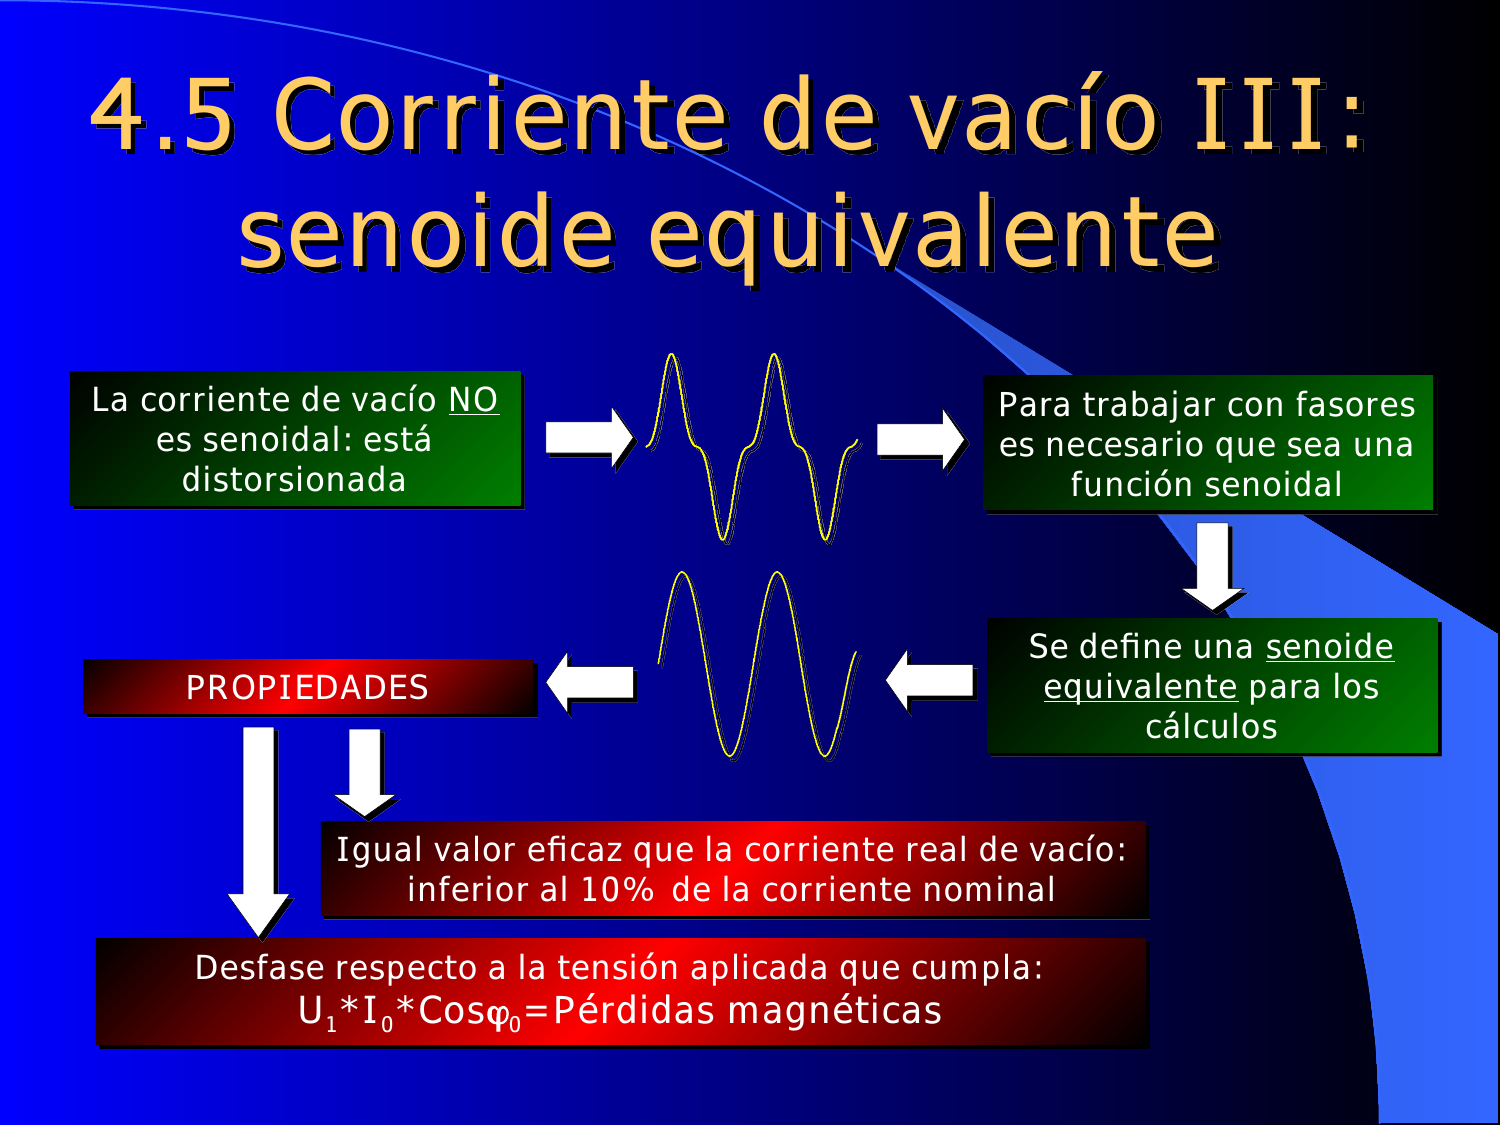

# 4.5 Corriente de vacío III: senoide equivalente

La corriente de vacío NO es senoidal: está distorsionada
Para trabajar con fasores es necesario que sea una función senoidal

Se define una senoide equivalente para los cálculos

PROPIEDADES

Igual valor eficaz que la corriente real de vacío: inferior al 10% de la corriente nominal
Desfase respecto a la tensión aplicada que cumpla: U1*I0*Cosϕ0=Pérdidas magnéticas